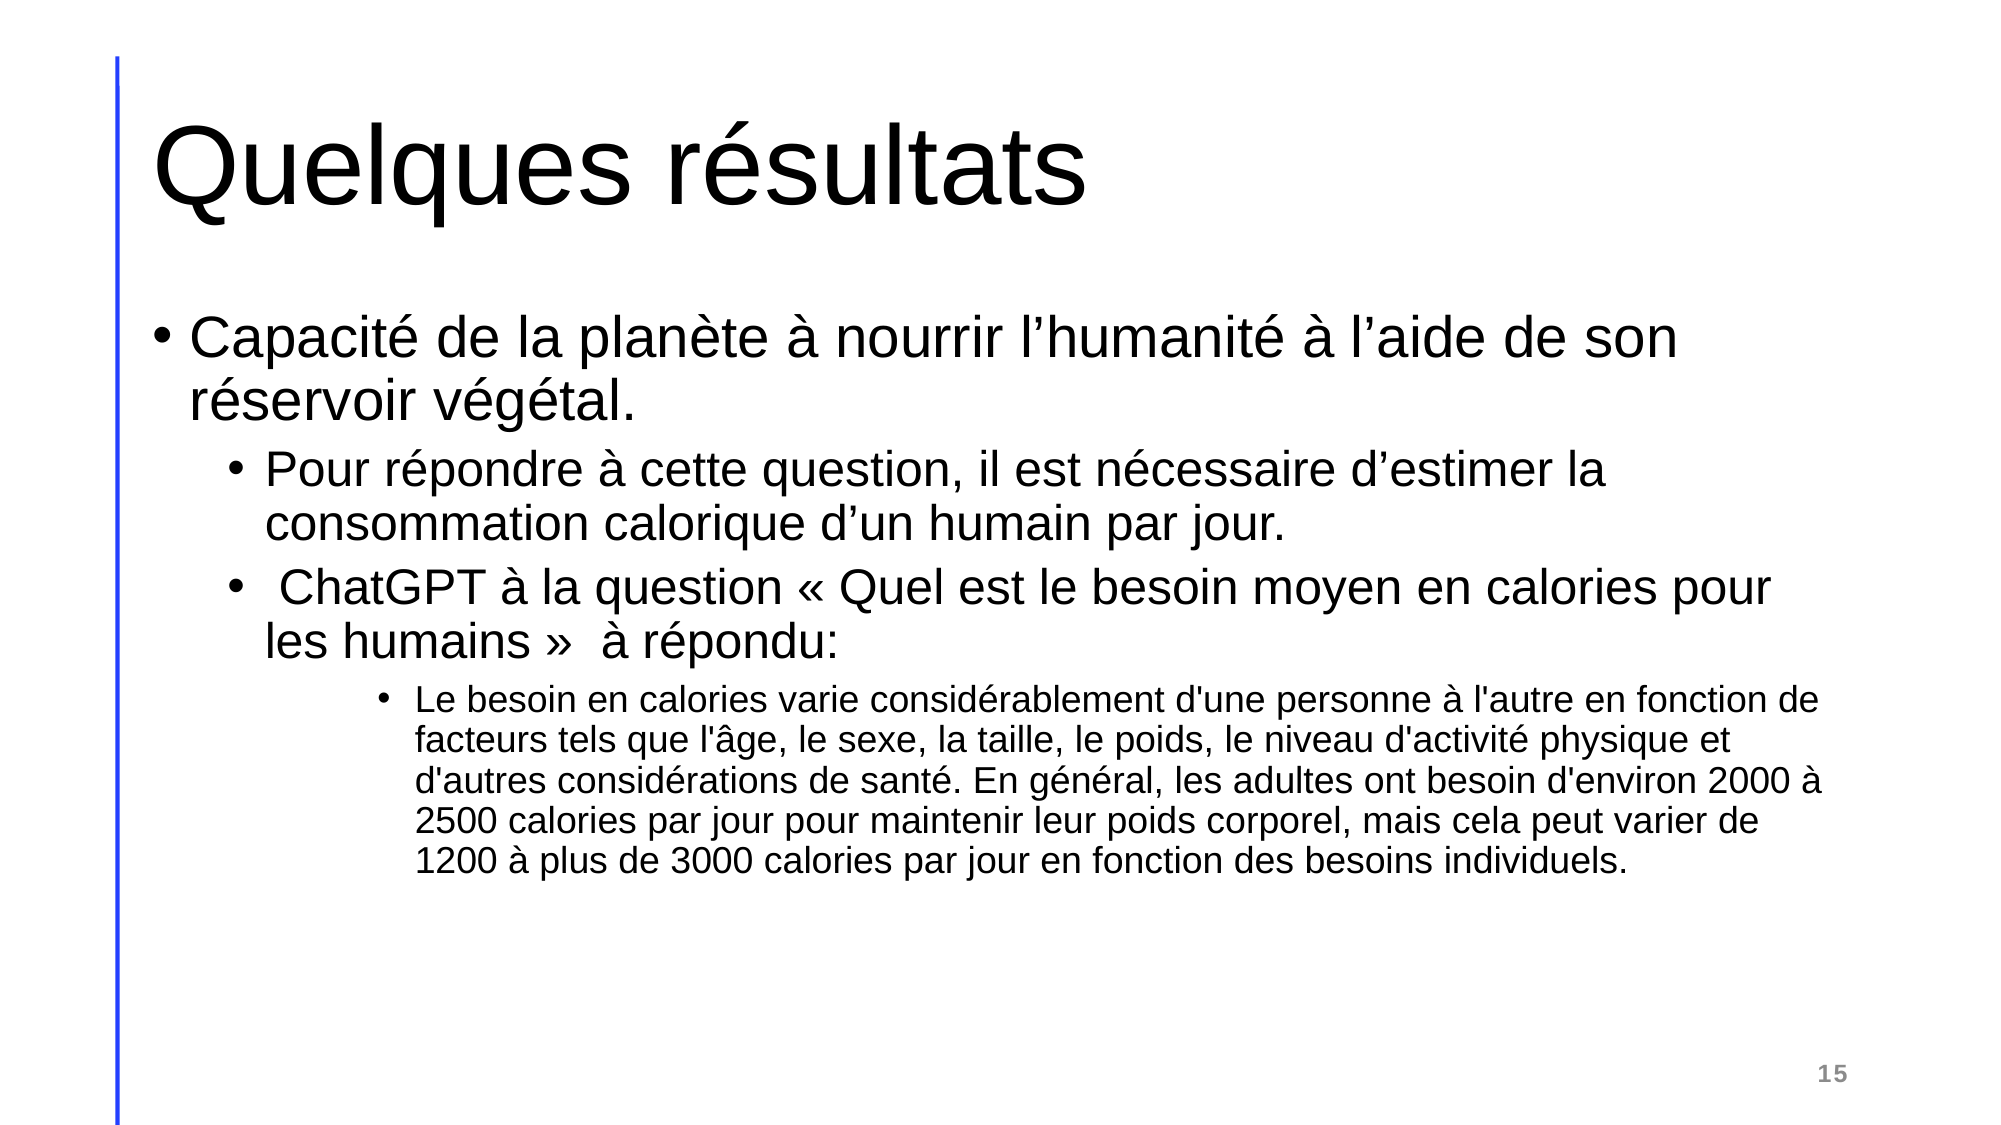

# Quelques résultats
Capacité de la planète à nourrir l’humanité à l’aide de son réservoir végétal.
Pour répondre à cette question, il est nécessaire d’estimer la consommation calorique d’un humain par jour.
 ChatGPT à la question « Quel est le besoin moyen en calories pour les humains »  à répondu:
Le besoin en calories varie considérablement d'une personne à l'autre en fonction de facteurs tels que l'âge, le sexe, la taille, le poids, le niveau d'activité physique et d'autres considérations de santé. En général, les adultes ont besoin d'environ 2000 à 2500 calories par jour pour maintenir leur poids corporel, mais cela peut varier de 1200 à plus de 3000 calories par jour en fonction des besoins individuels.
15